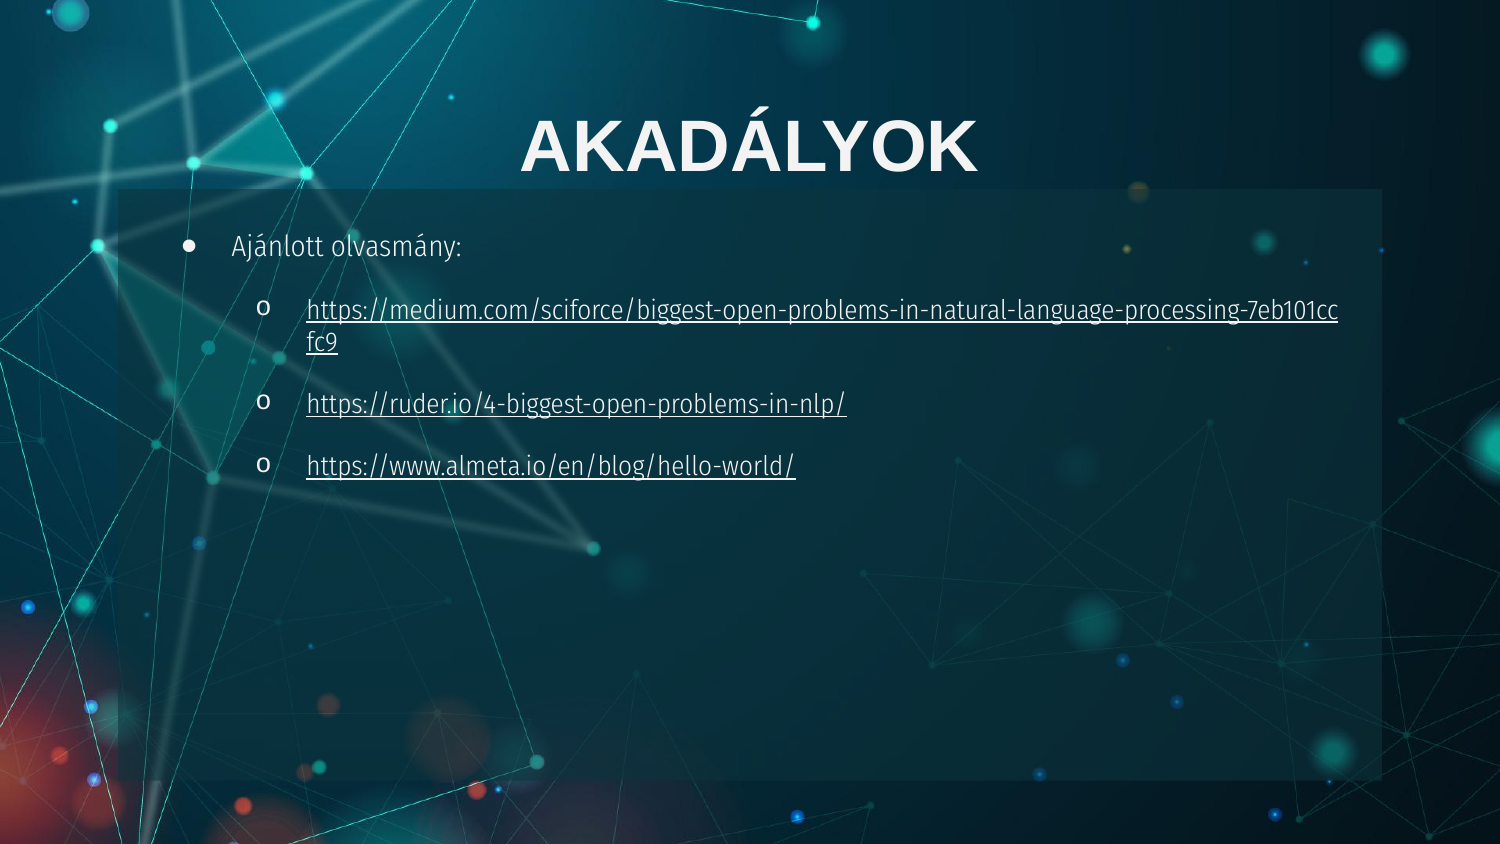

# AKADÁLYOK
Ajánlott olvasmány:
https://medium.com/sciforce/biggest-open-problems-in-natural-language-processing-7eb101ccfc9
https://ruder.io/4-biggest-open-problems-in-nlp/
https://www.almeta.io/en/blog/hello-world/